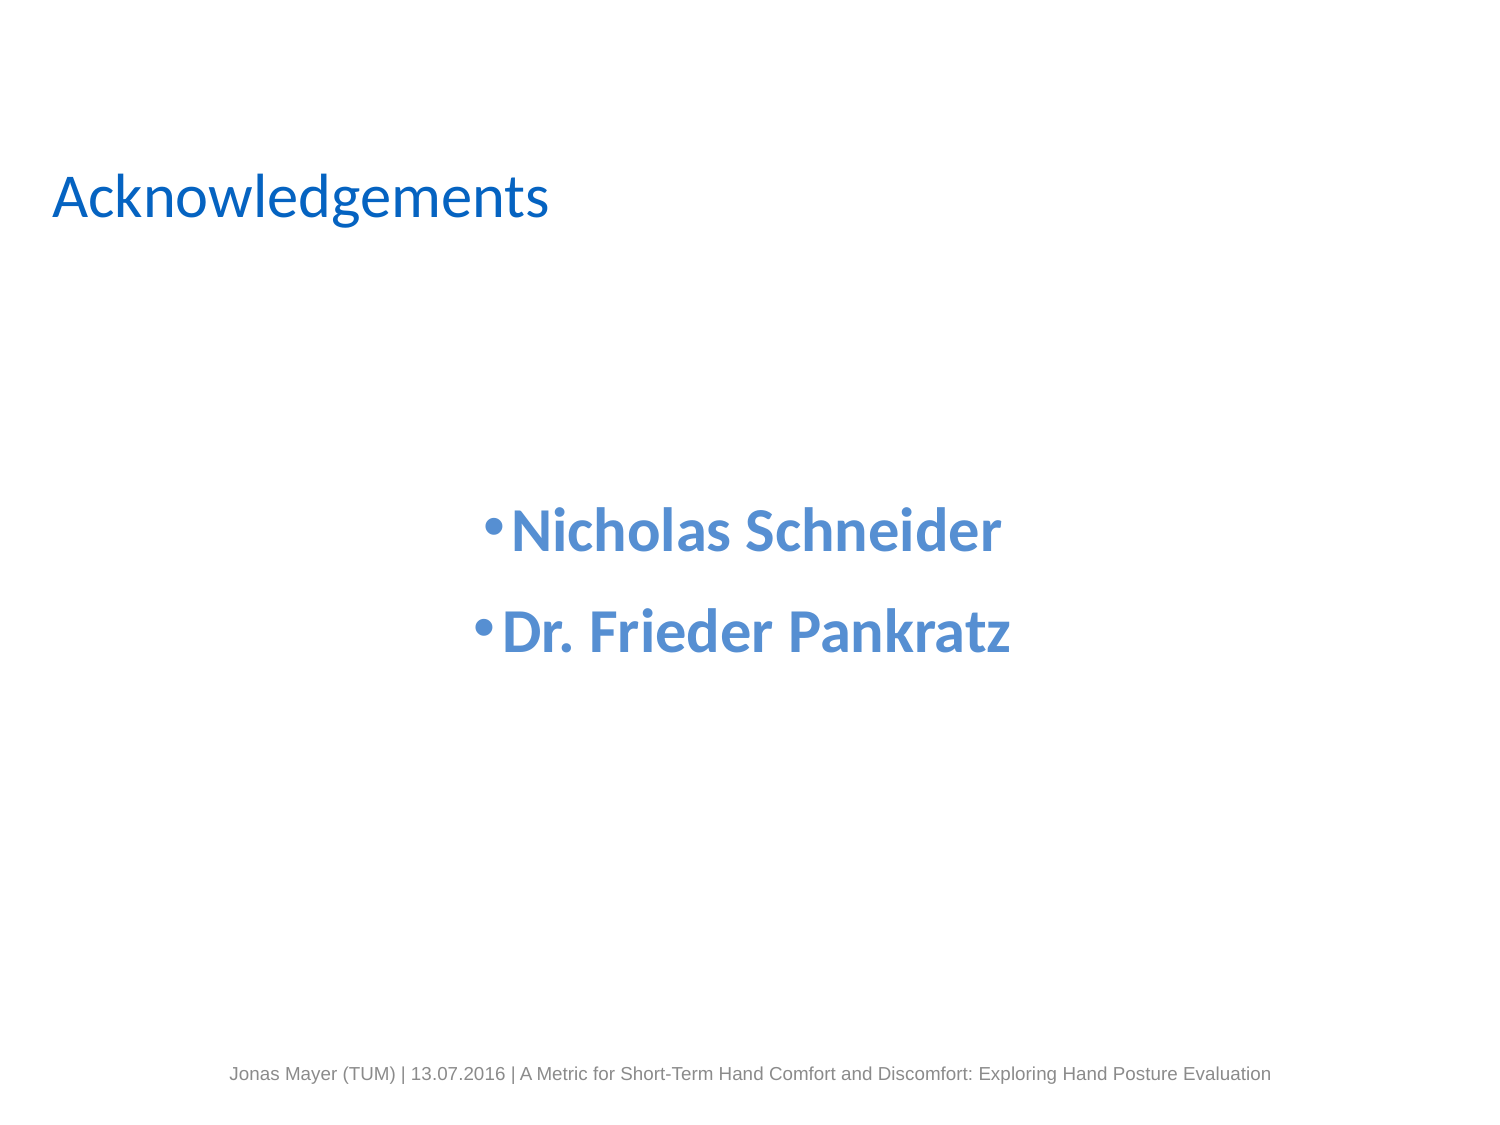

# Acknowledgements

Nicholas Schneider
Dr. Frieder Pankratz
Jonas Mayer (TUM) | 13.07.2016 | A Metric for Short-Term Hand Comfort and Discomfort: Exploring Hand Posture Evaluation